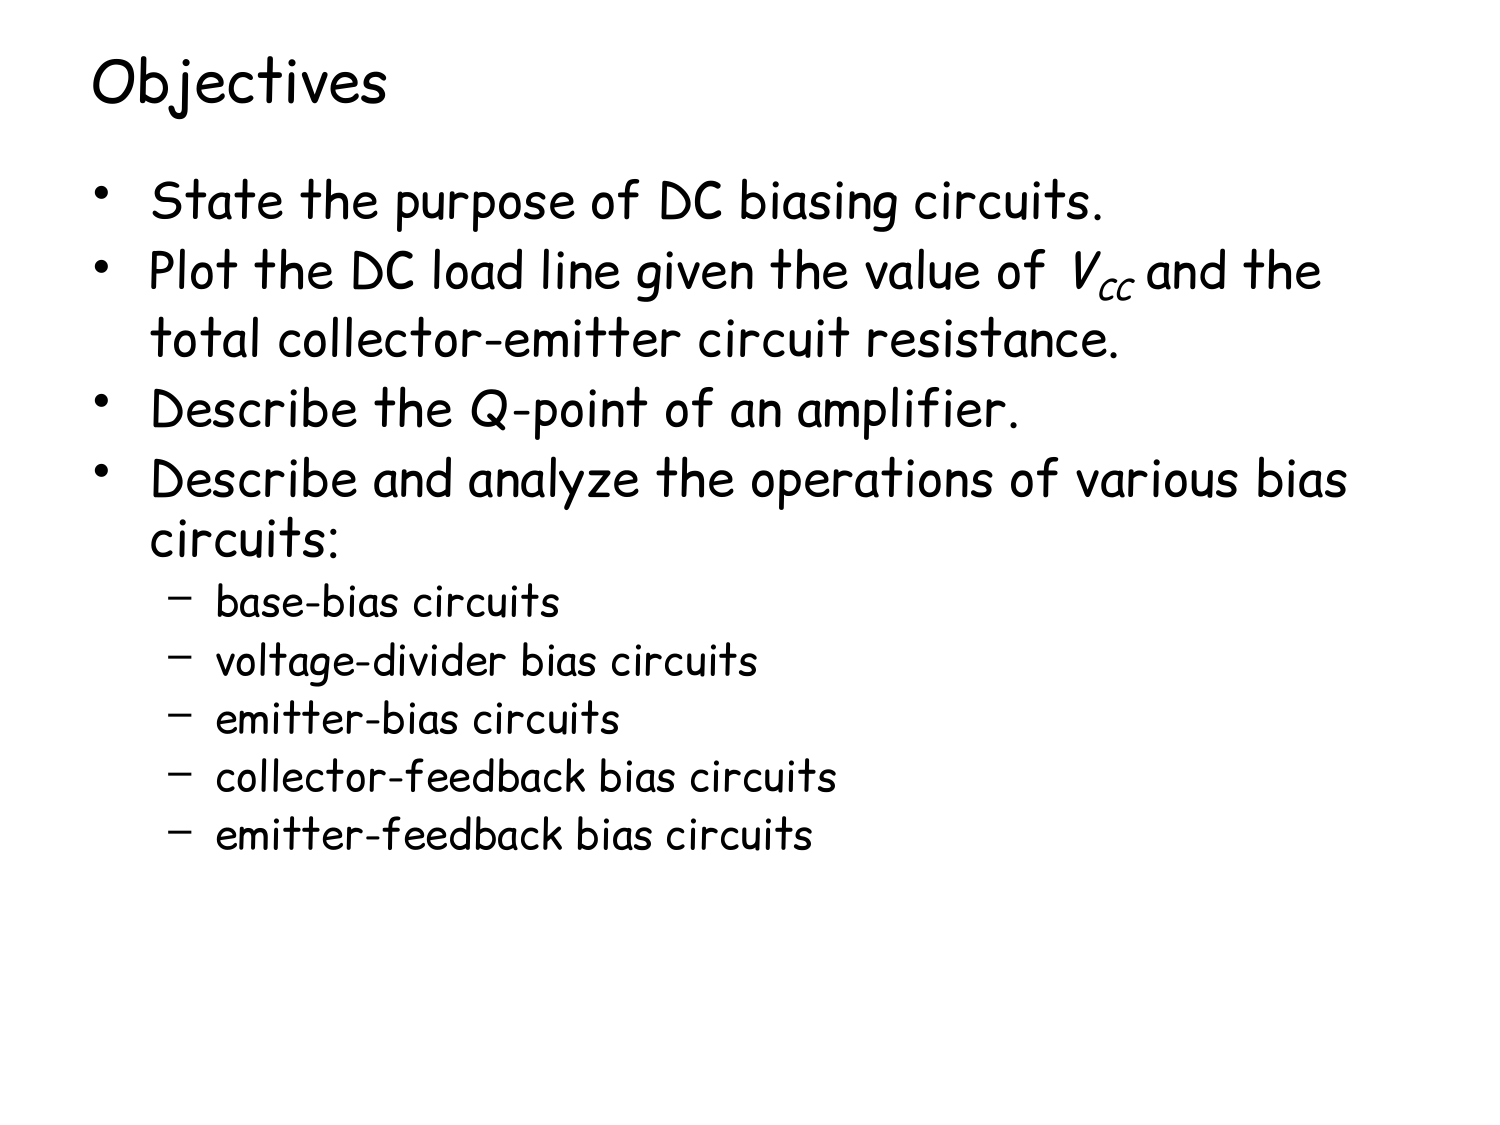

# Objectives
State the purpose of DC biasing circuits.
Plot the DC load line given the value of VCC and the total collector-emitter circuit resistance.
Describe the Q-point of an amplifier.
Describe and analyze the operations of various bias circuits:
base-bias circuits
voltage-divider bias circuits
emitter-bias circuits
collector-feedback bias circuits
emitter-feedback bias circuits